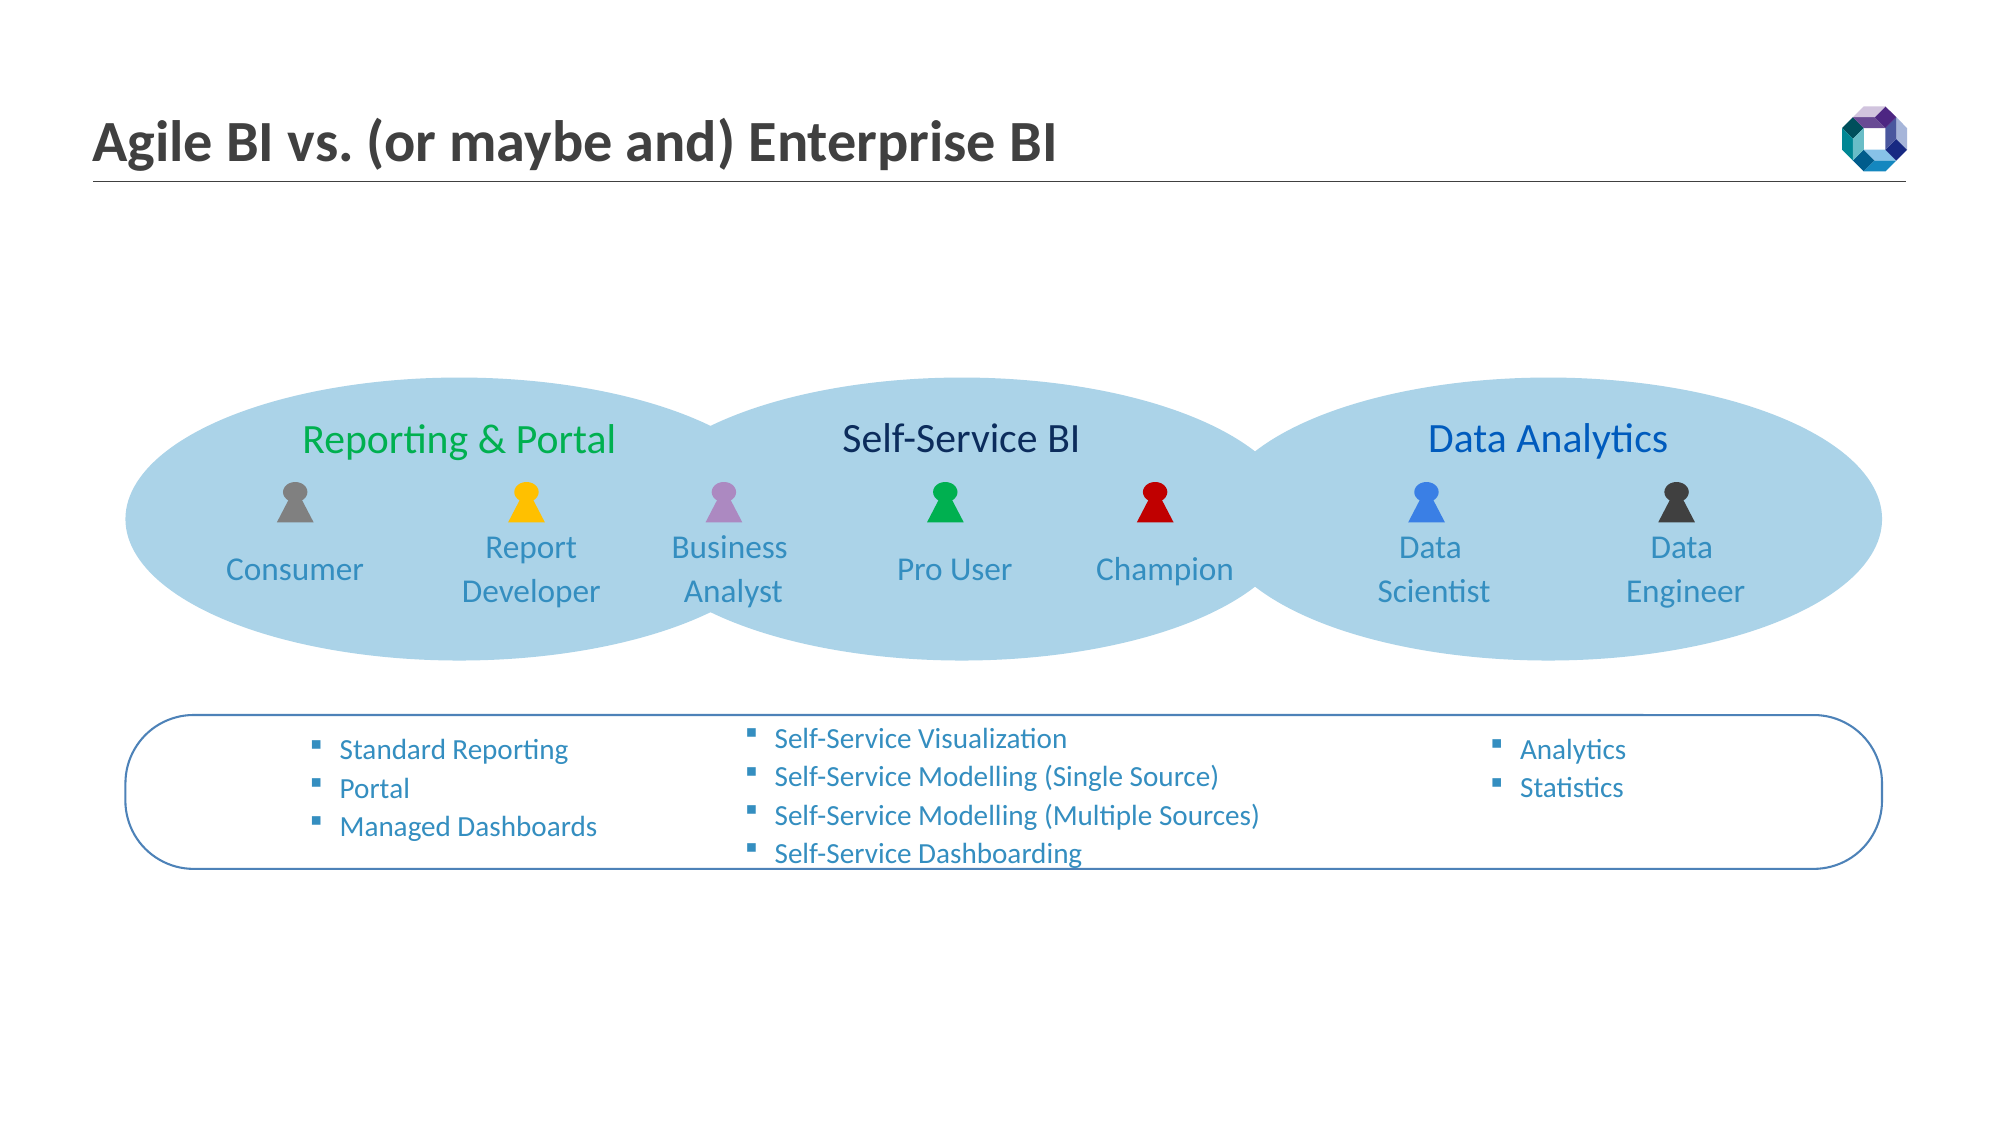

# Agile BI vs. (or maybe and) Enterprise BI

Self-Service BI
Data Analytics
Reporting & Portal

Consumer

Report
Developer

Business
Analyst

Pro User

Champion

Data
Scientist

Data
Engineer

Self-Service Visualization
Self-Service Modelling (Single Source)
Self-Service Modelling (Multiple Sources)
Self-Service Dashboarding
Analytics
Statistics
Standard Reporting
Portal
Managed Dashboards